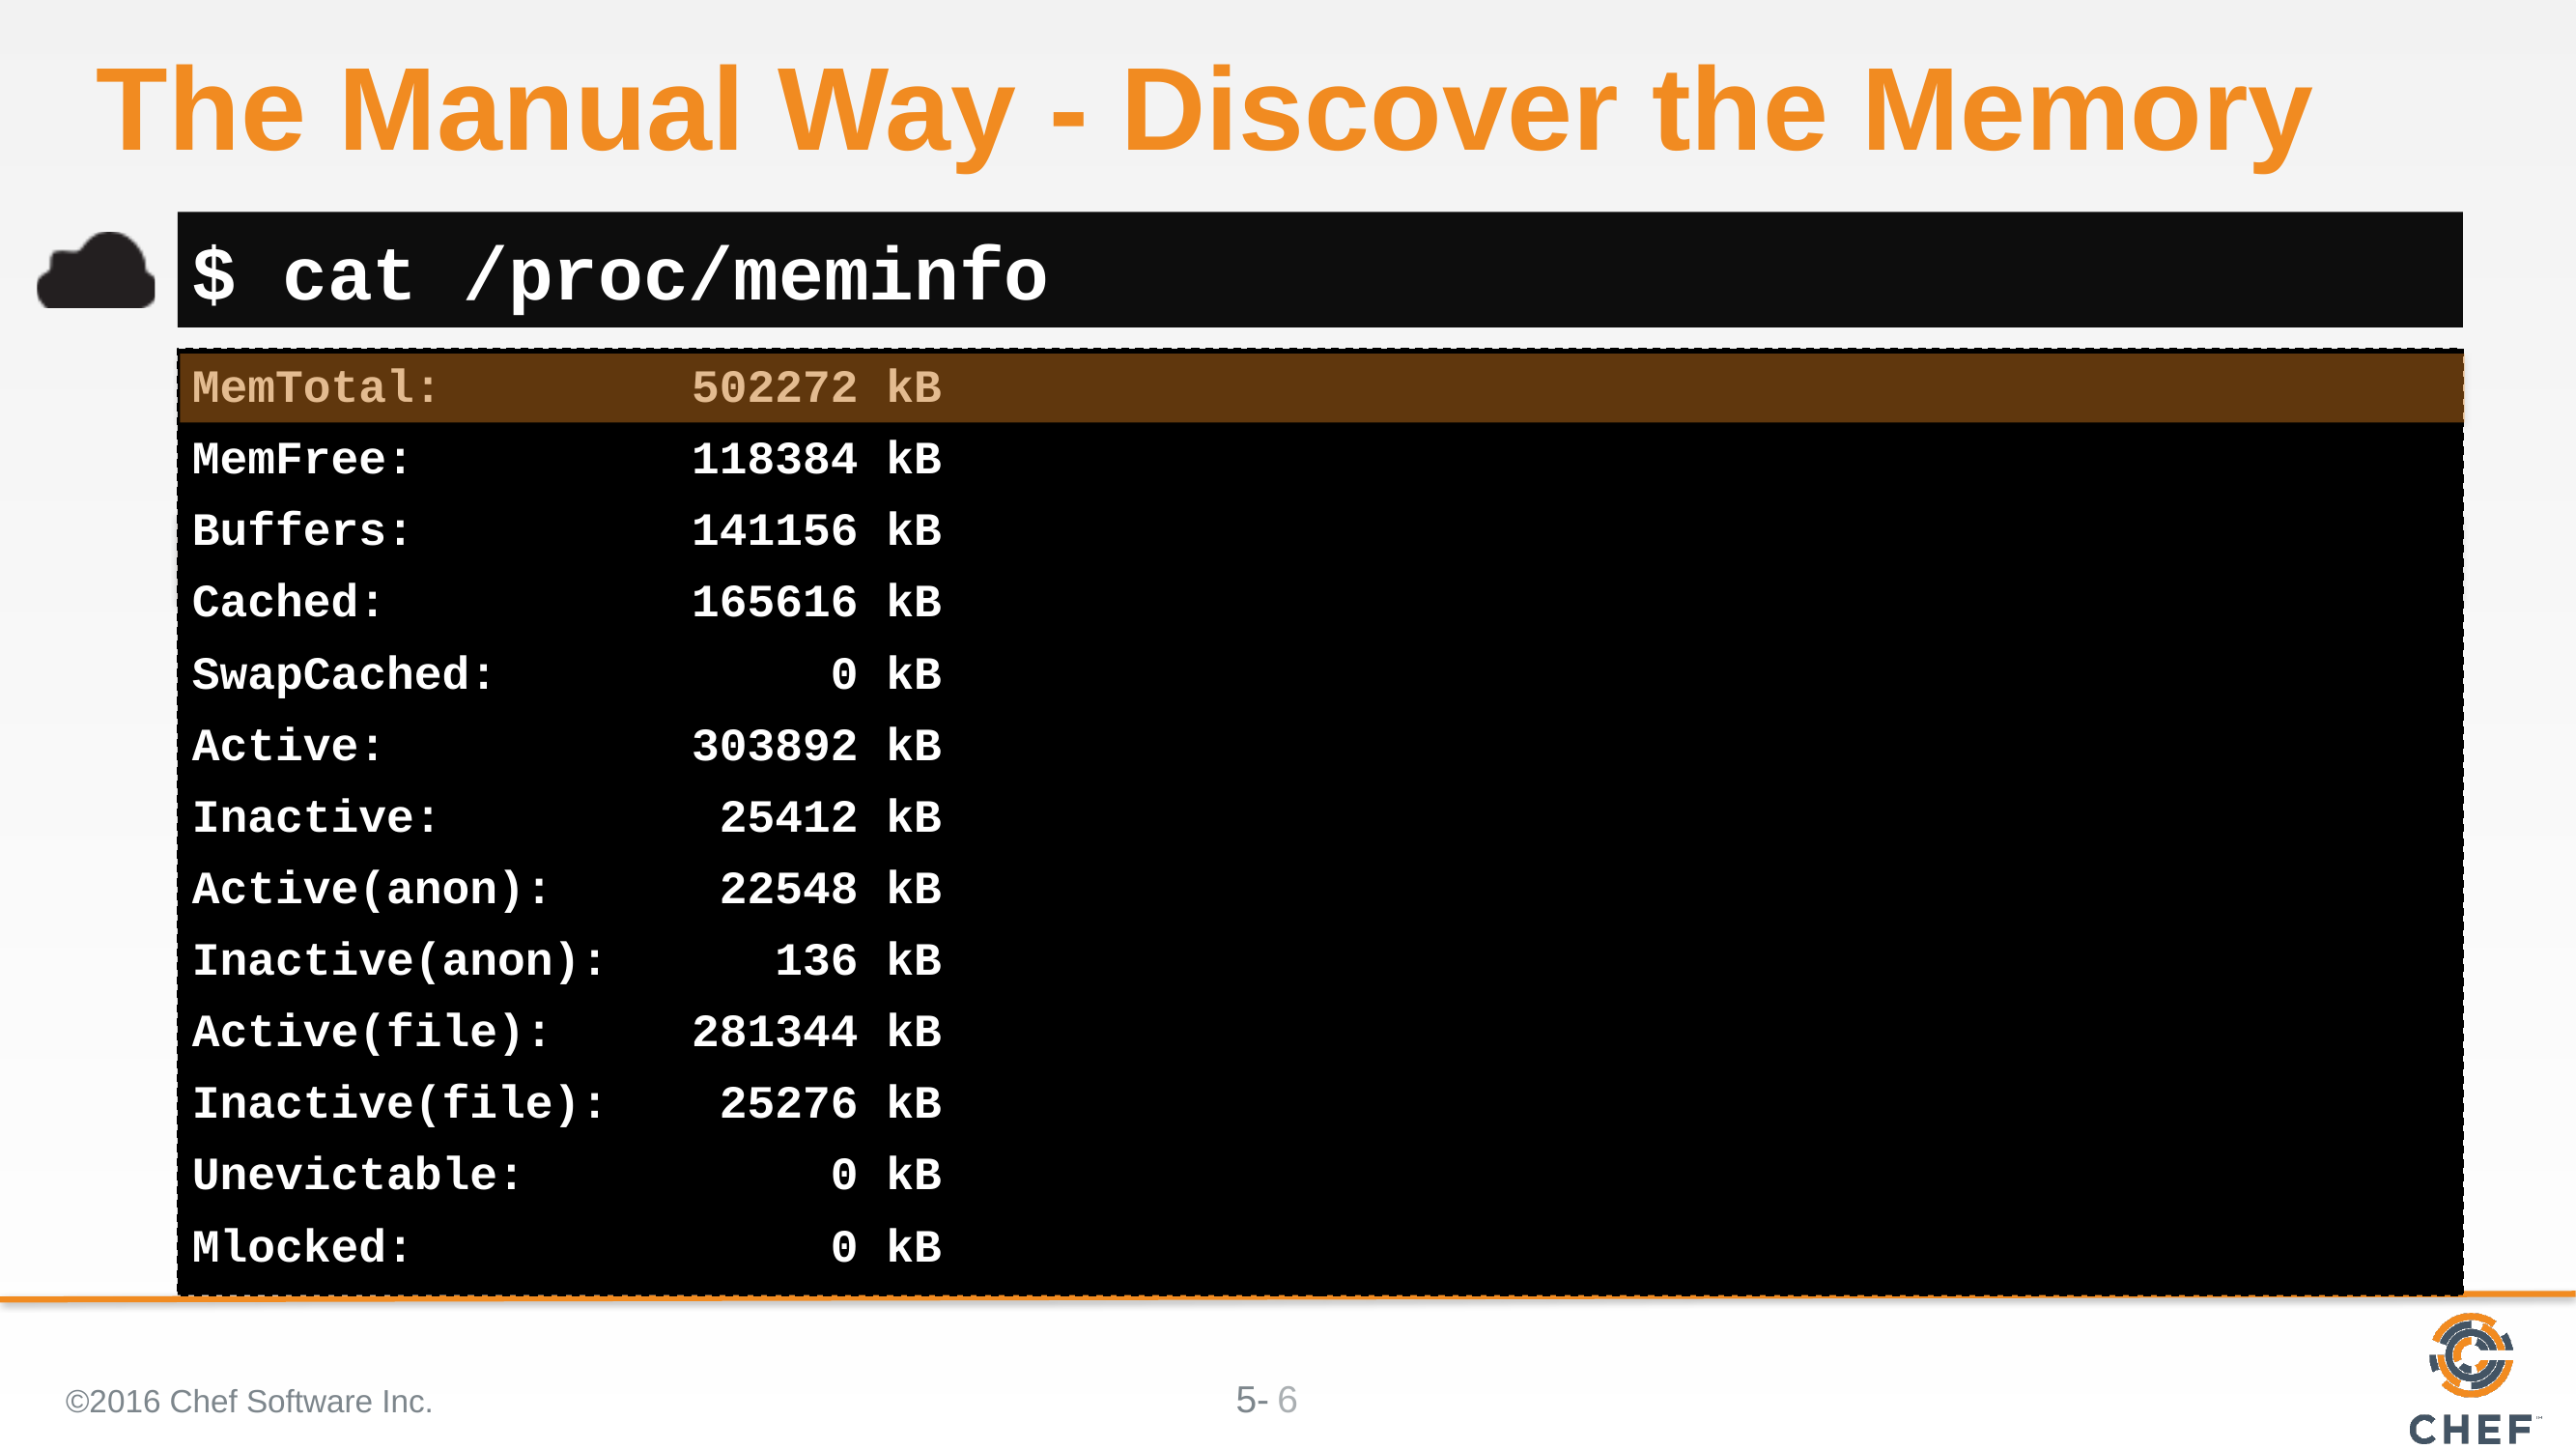

# The Manual Way - Discover the Memory
$ cat /proc/meminfo
MemTotal:         502272 kB
MemFree:          118384 kB
Buffers:          141156 kB
Cached:           165616 kB
SwapCached:            0 kB
Active:           303892 kB
Inactive:          25412 kB
Active(anon):      22548 kB
Inactive(anon):      136 kB
Active(file):     281344 kB
Inactive(file):    25276 kB
Unevictable:           0 kB
Mlocked:               0 kB

©2016 Chef Software Inc.
6